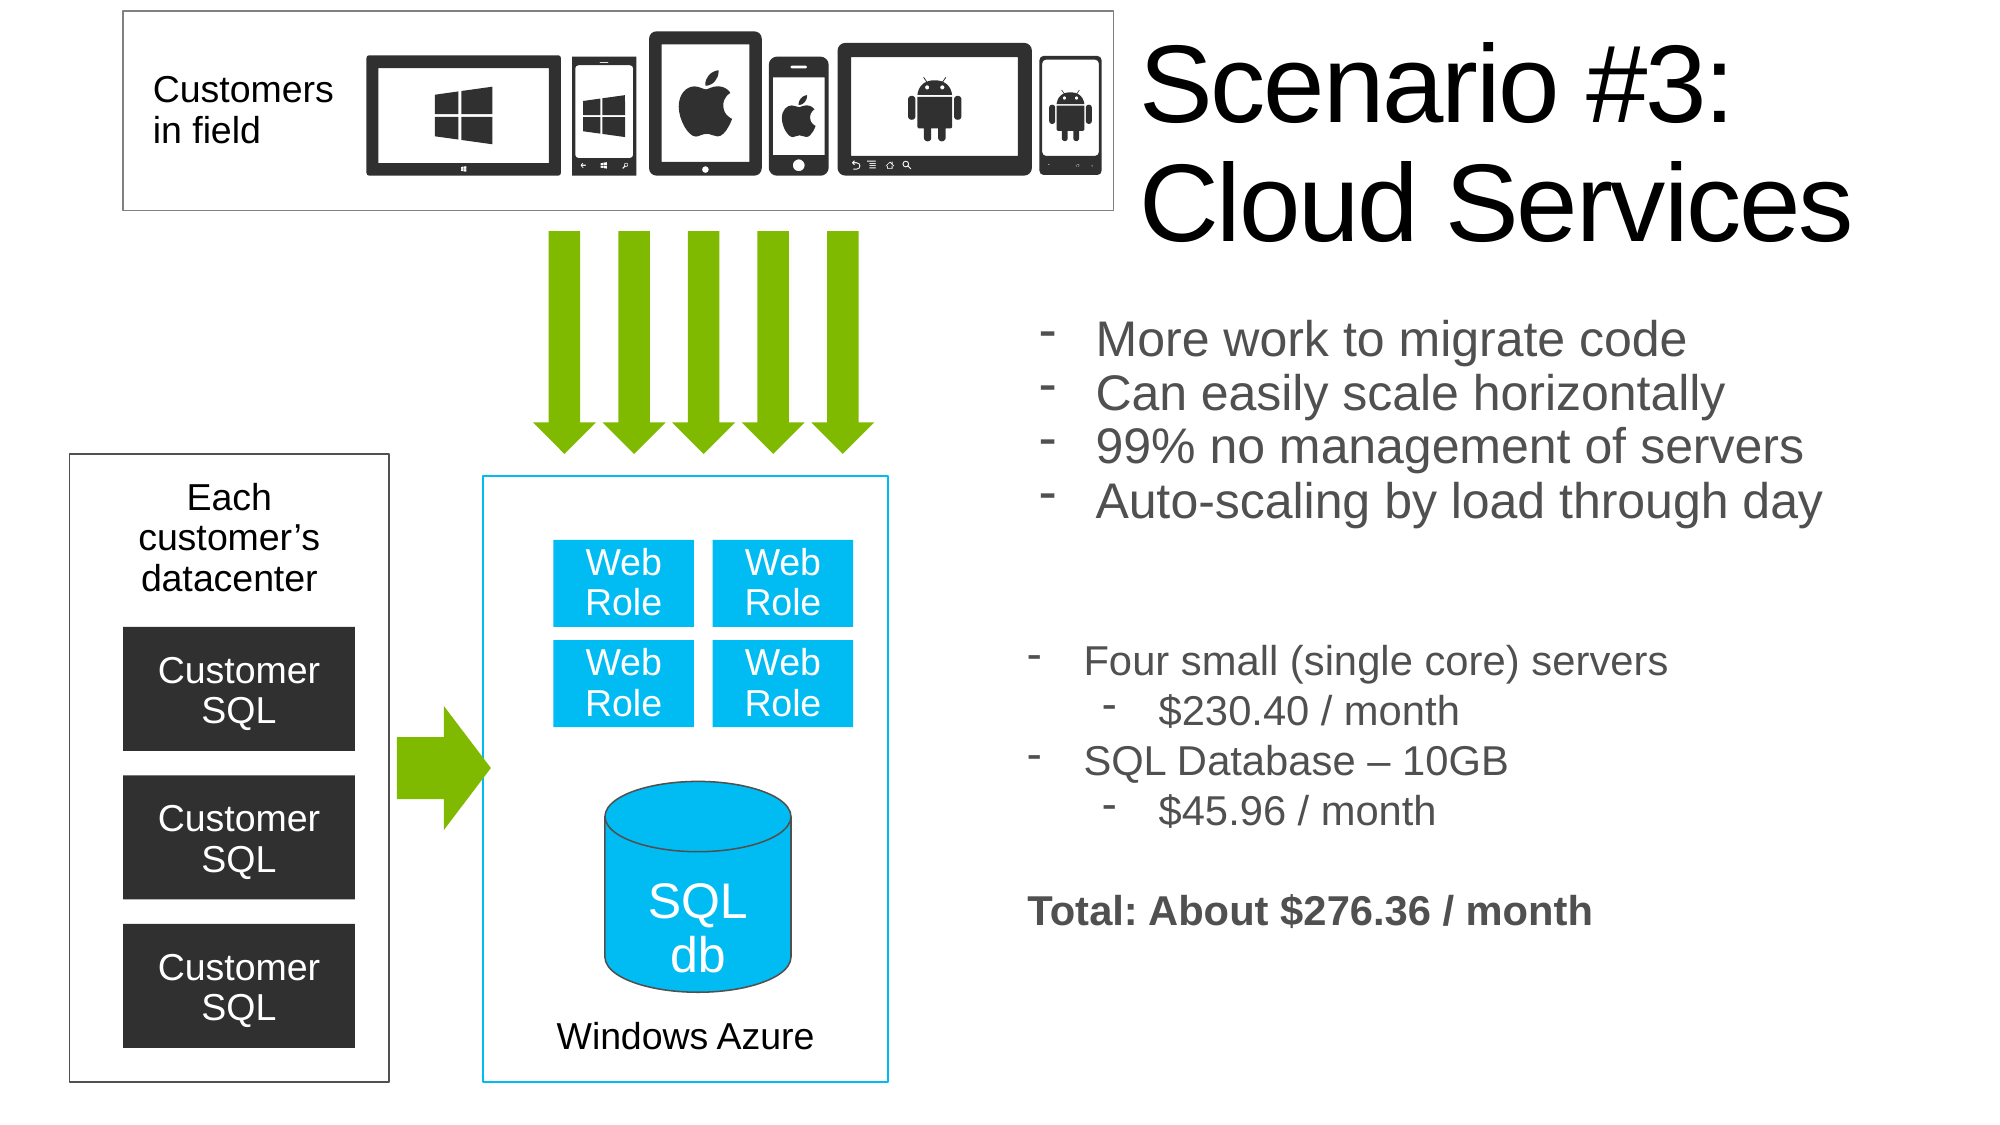

Customers
in field

# Scenario #3: Cloud Services
More work to migrate code
Can easily scale horizontally
99% no management of servers
Auto-scaling by load through day

Each customer’s datacenter
Customer SQL

Customer SQL

Customer SQL

Windows Azure
Web
Role
Web
Role
Web
Role
Web
Role
Four small (single core) servers
$230.40 / month
SQL Database – 10GB
$45.96 / month

Total: About $276.36 / month

SQL
db